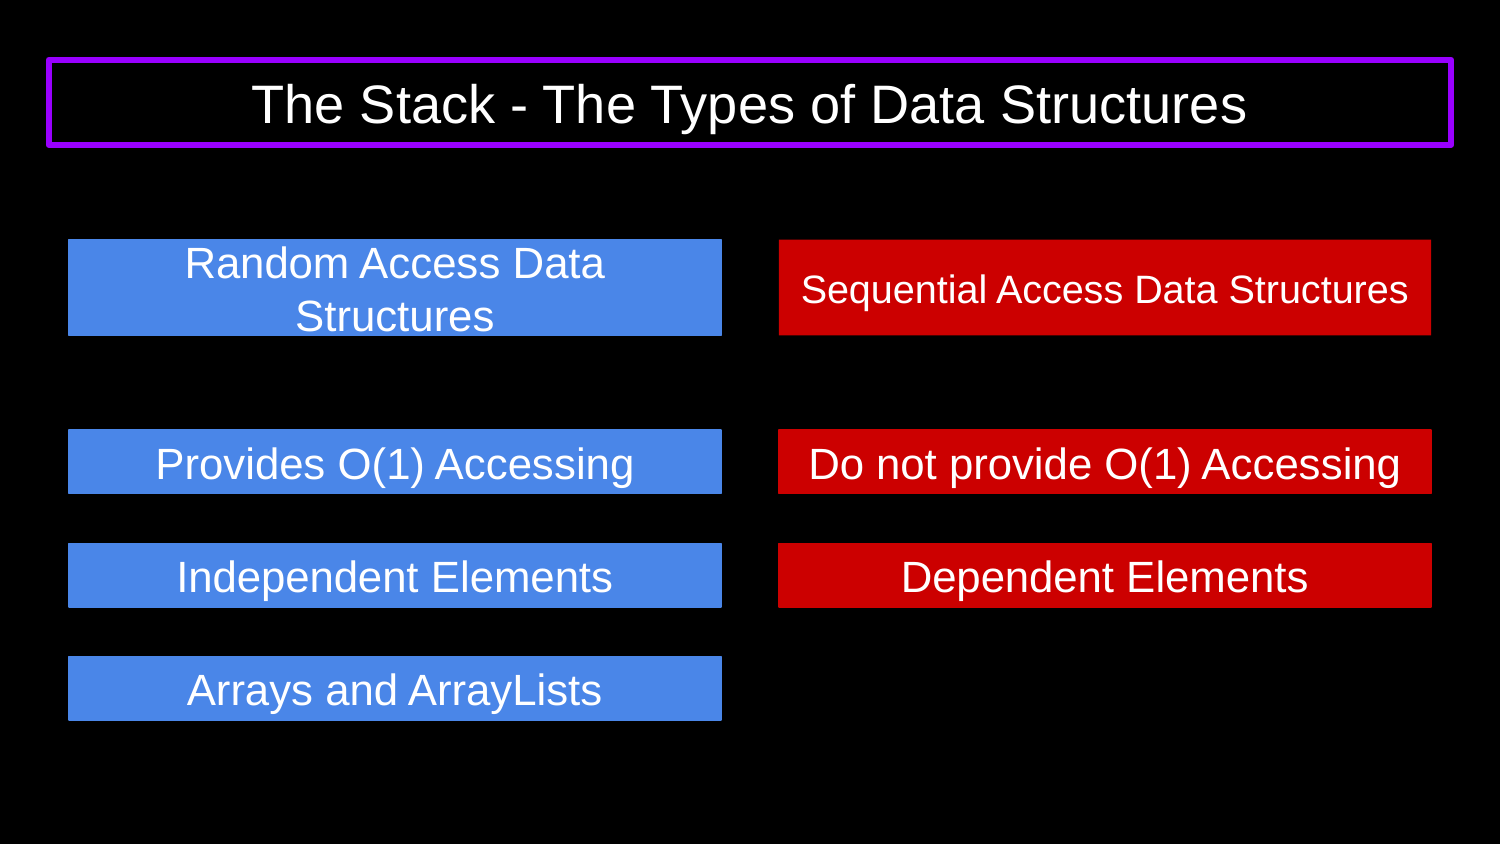

# The Stack - The Types of Data Structures
Random Access Data Structures
Sequential Access Data Structures
Provides O(1) Accessing
Do not provide O(1) Accessing
Independent Elements
Dependent Elements
Arrays and ArrayLists